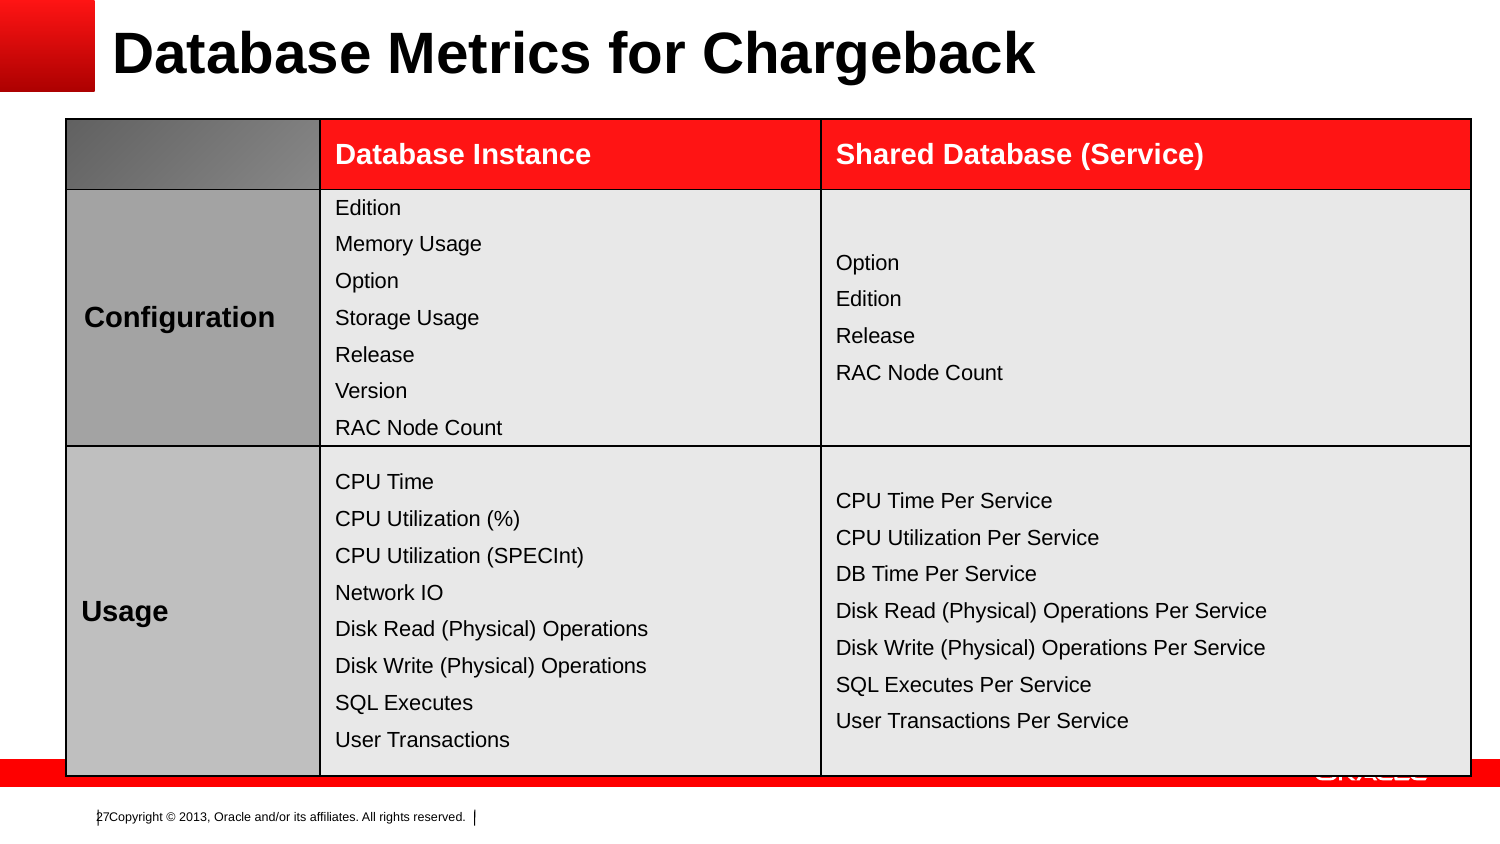

# Database Metrics for Chargeback
|  | Database Instance | Shared Database (Service) |
| --- | --- | --- |
| Configuration | Edition Memory Usage Option Storage Usage Release Version RAC Node Count | Option Edition Release RAC Node Count |
| Usage | CPU Time CPU Utilization (%) CPU Utilization (SPECInt) Network IO Disk Read (Physical) Operations Disk Write (Physical) Operations SQL Executes User Transactions | CPU Time Per Service CPU Utilization Per Service DB Time Per Service Disk Read (Physical) Operations Per Service Disk Write (Physical) Operations Per Service SQL Executes Per Service User Transactions Per Service |